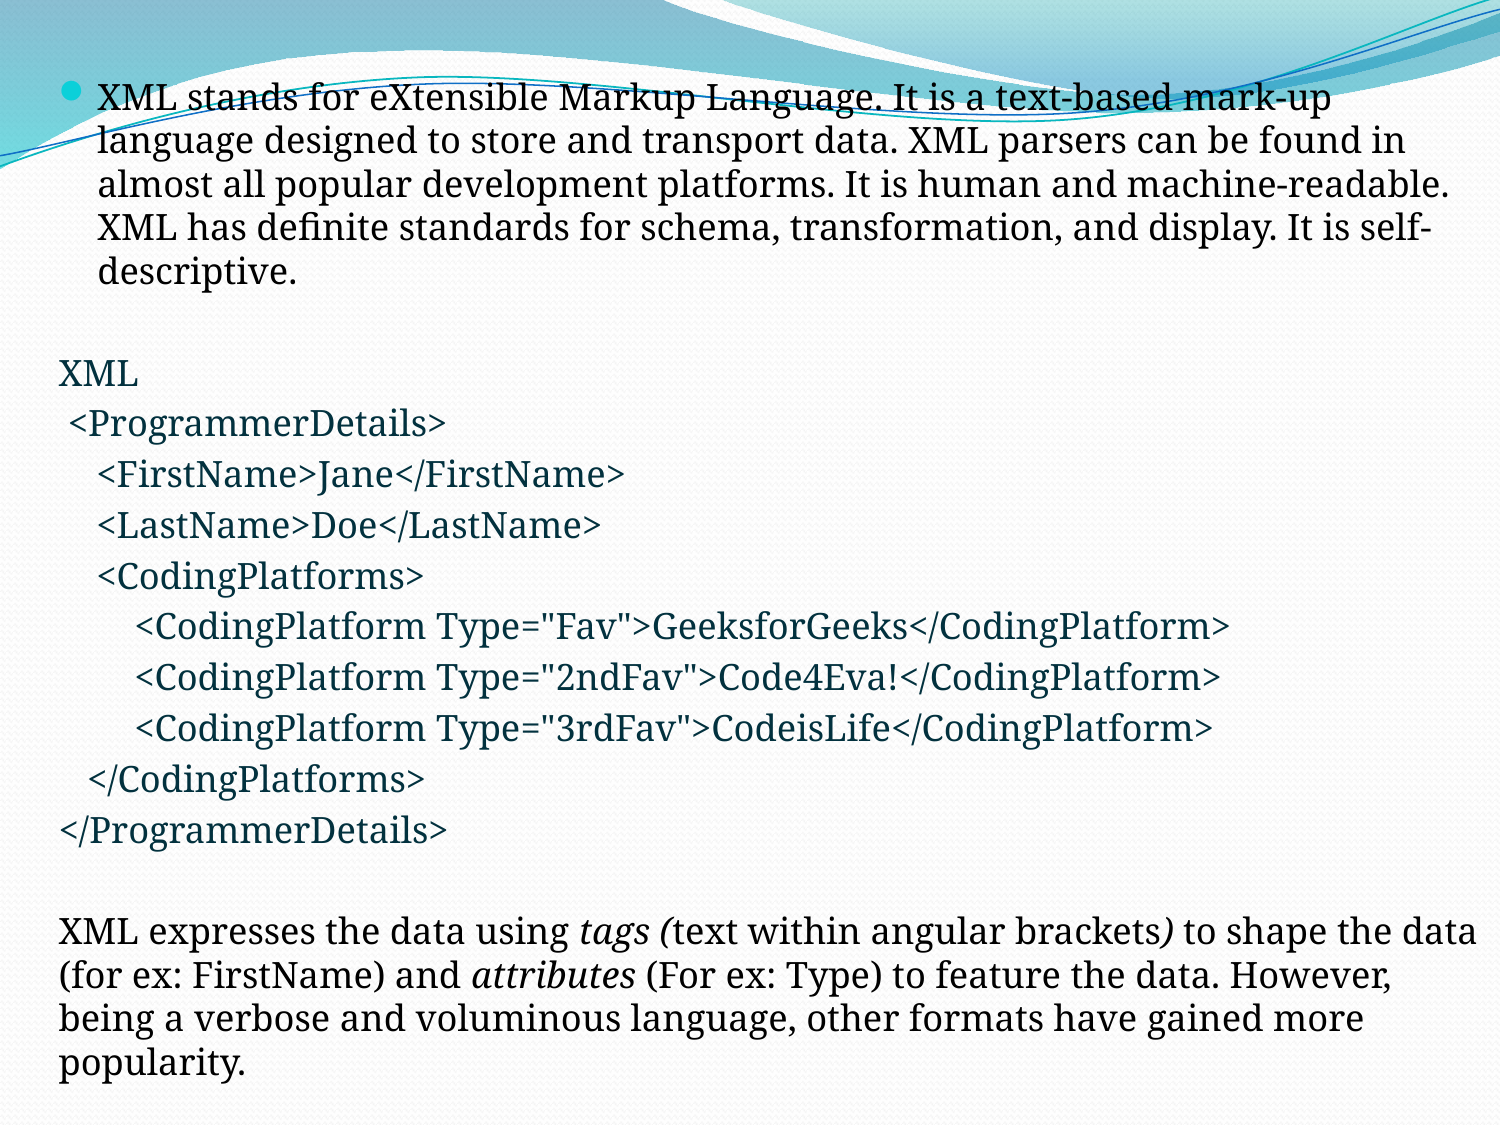

XML stands for eXtensible Markup Language. It is a text-based mark-up language designed to store and transport data. XML parsers can be found in almost all popular development platforms. It is human and machine-readable. XML has definite standards for schema, transformation, and display. It is self-descriptive.

XML
 <ProgrammerDetails>
    <FirstName>Jane</FirstName>
    <LastName>Doe</LastName>
    <CodingPlatforms>
        <CodingPlatform Type="Fav">GeeksforGeeks</CodingPlatform>
        <CodingPlatform Type="2ndFav">Code4Eva!</CodingPlatform>
        <CodingPlatform Type="3rdFav">CodeisLife</CodingPlatform>
   </CodingPlatforms>
</ProgrammerDetails>

XML expresses the data using tags (text within angular brackets) to shape the data (for ex: FirstName) and attributes (For ex: Type) to feature the data. However, being a verbose and voluminous language, other formats have gained more popularity.